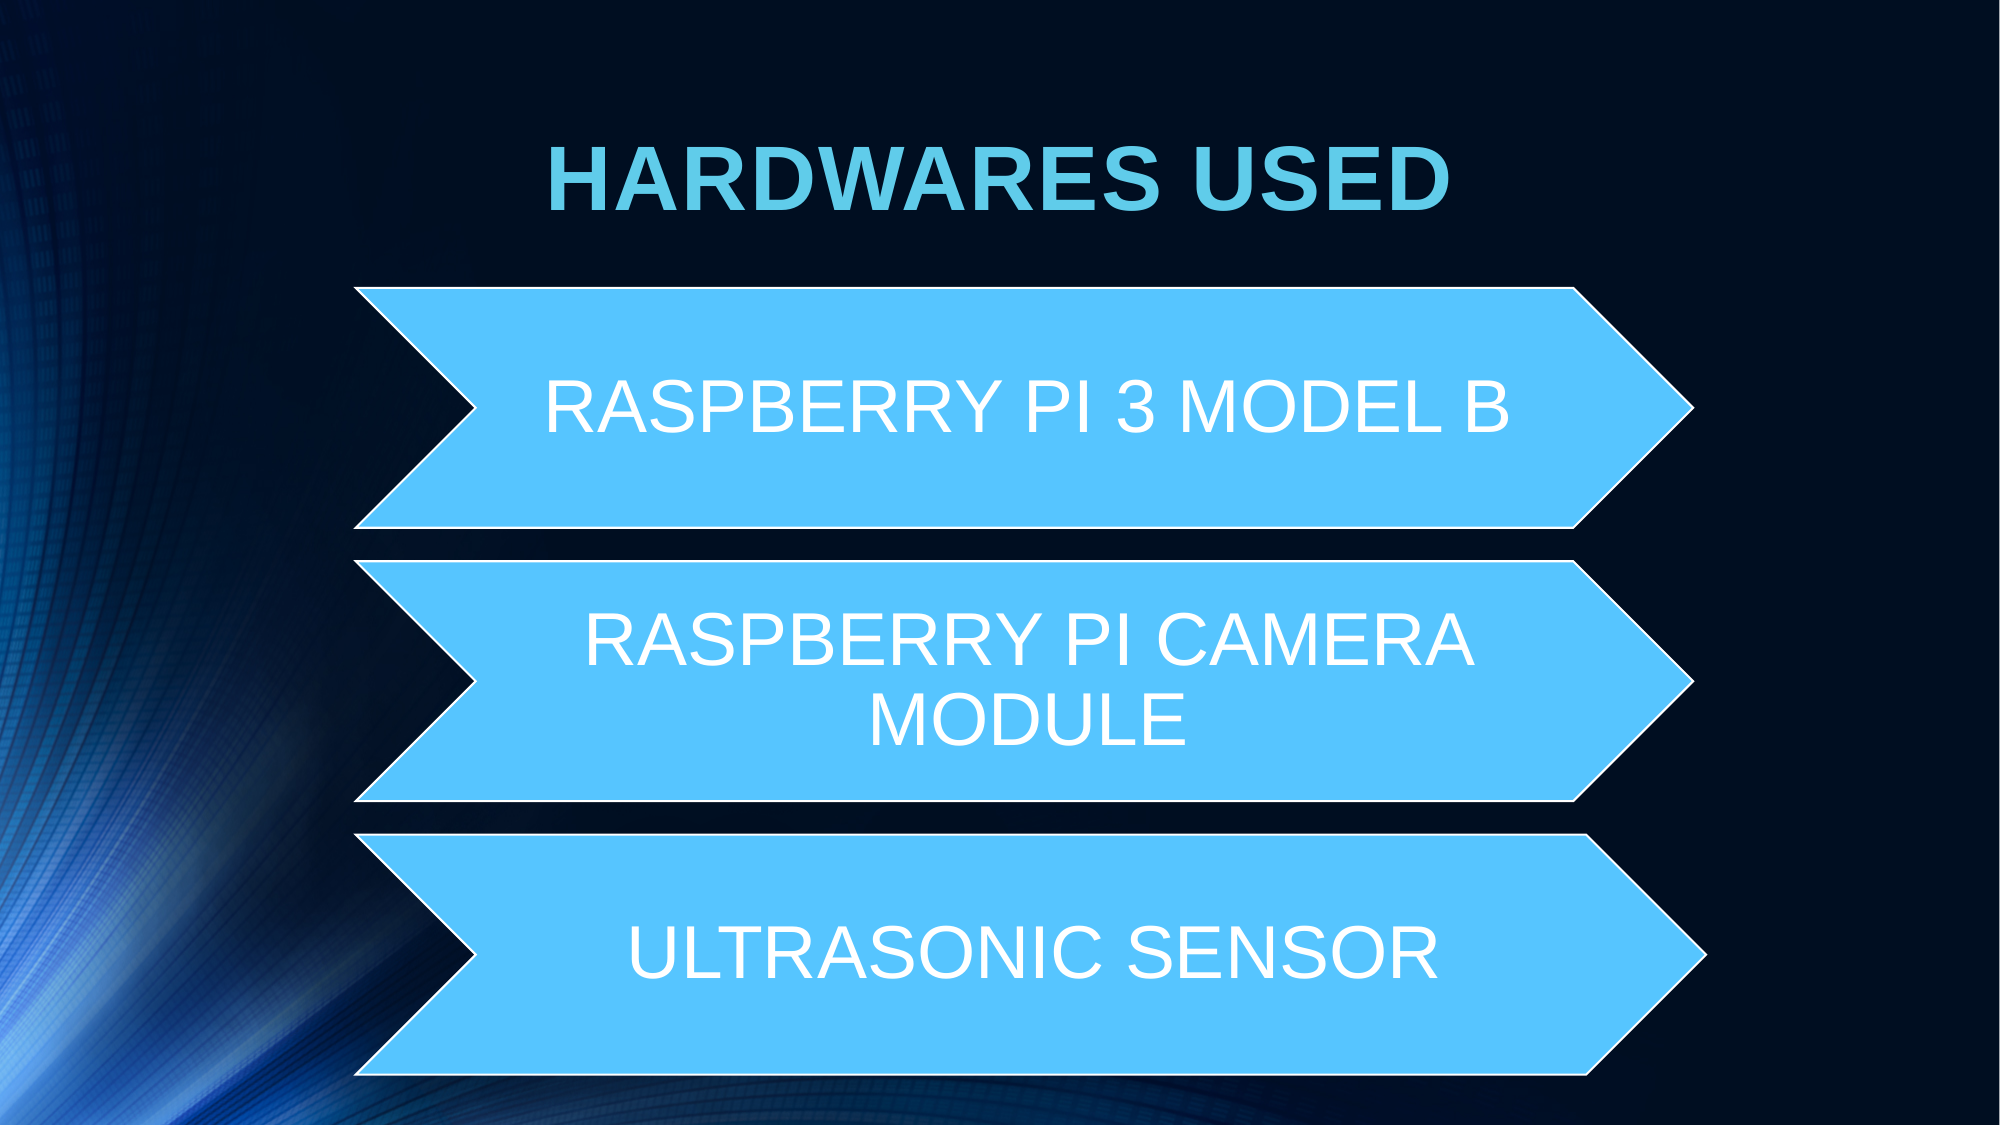

# HARDWARES USED
RASPBERRY PI 3 MODEL B
RASPBERRY PI CAMERA MODULE
ULTRASONIC SENSOR